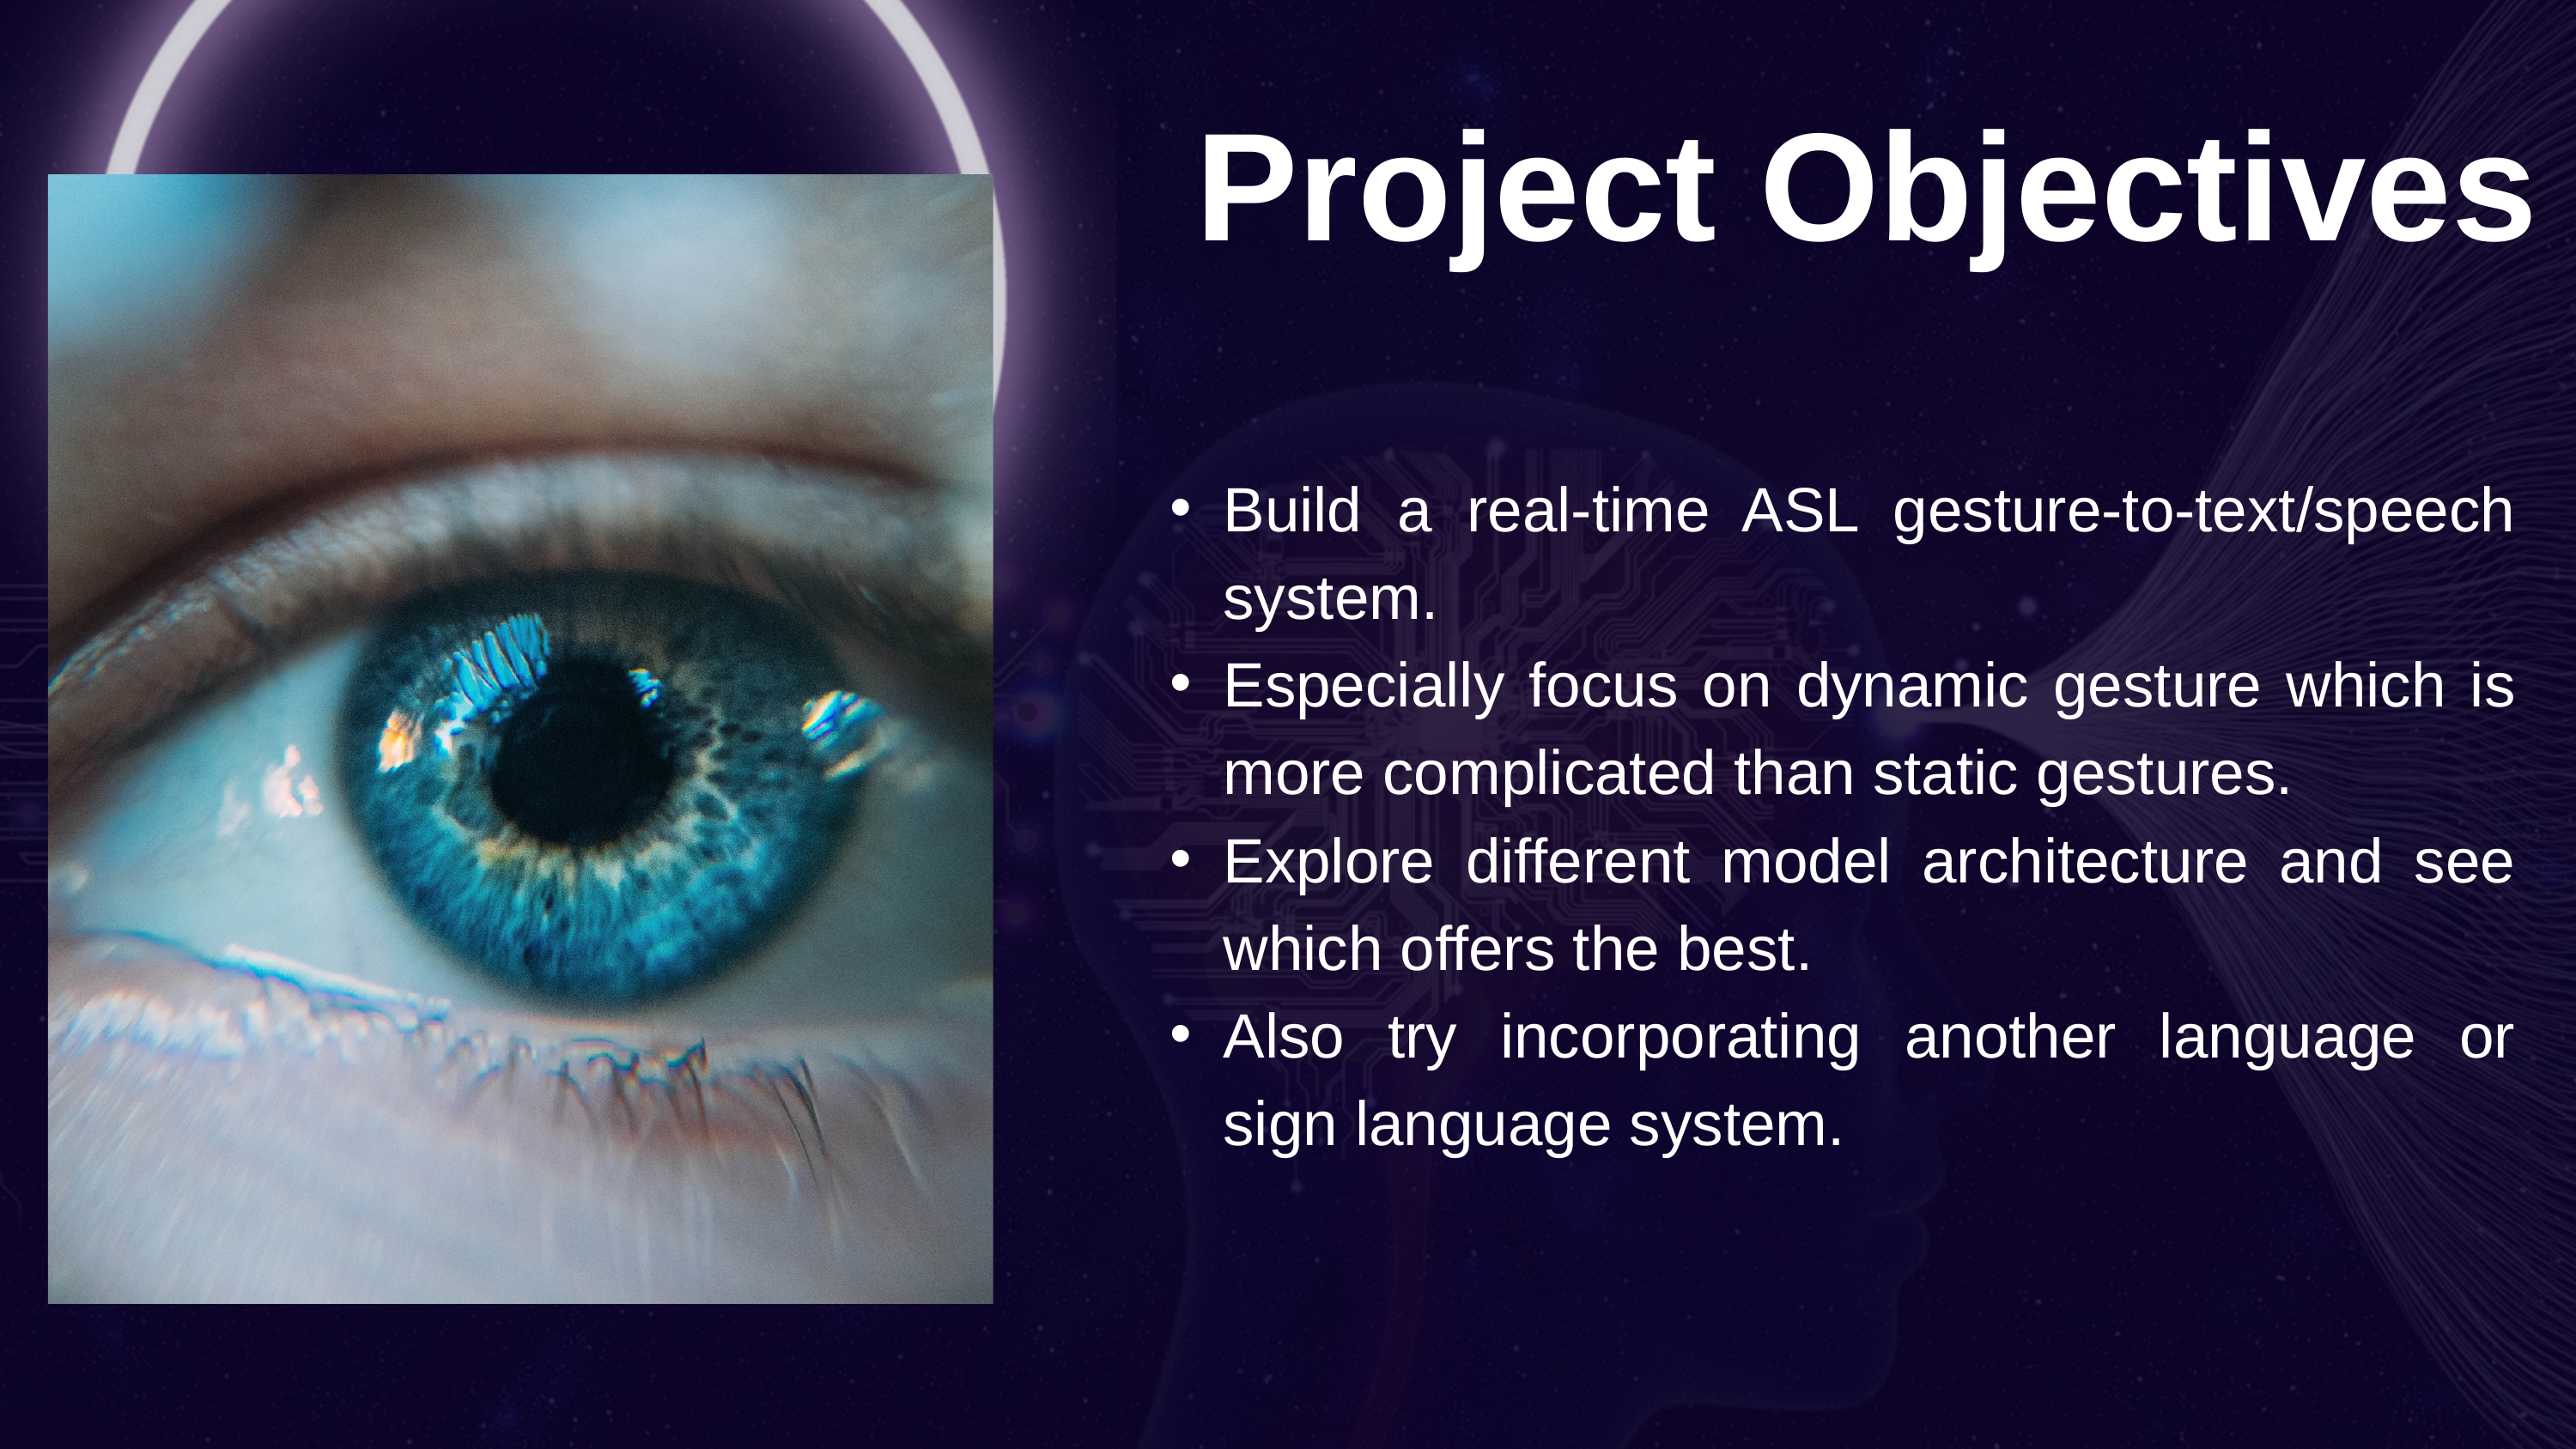

Project Objectives

Build a real-time ASL gesture-to-text/speech system.
Especially focus on dynamic gesture which is more complicated than static gestures.
Explore different model architecture and see which offers the best.
Also try incorporating another language or sign language system.